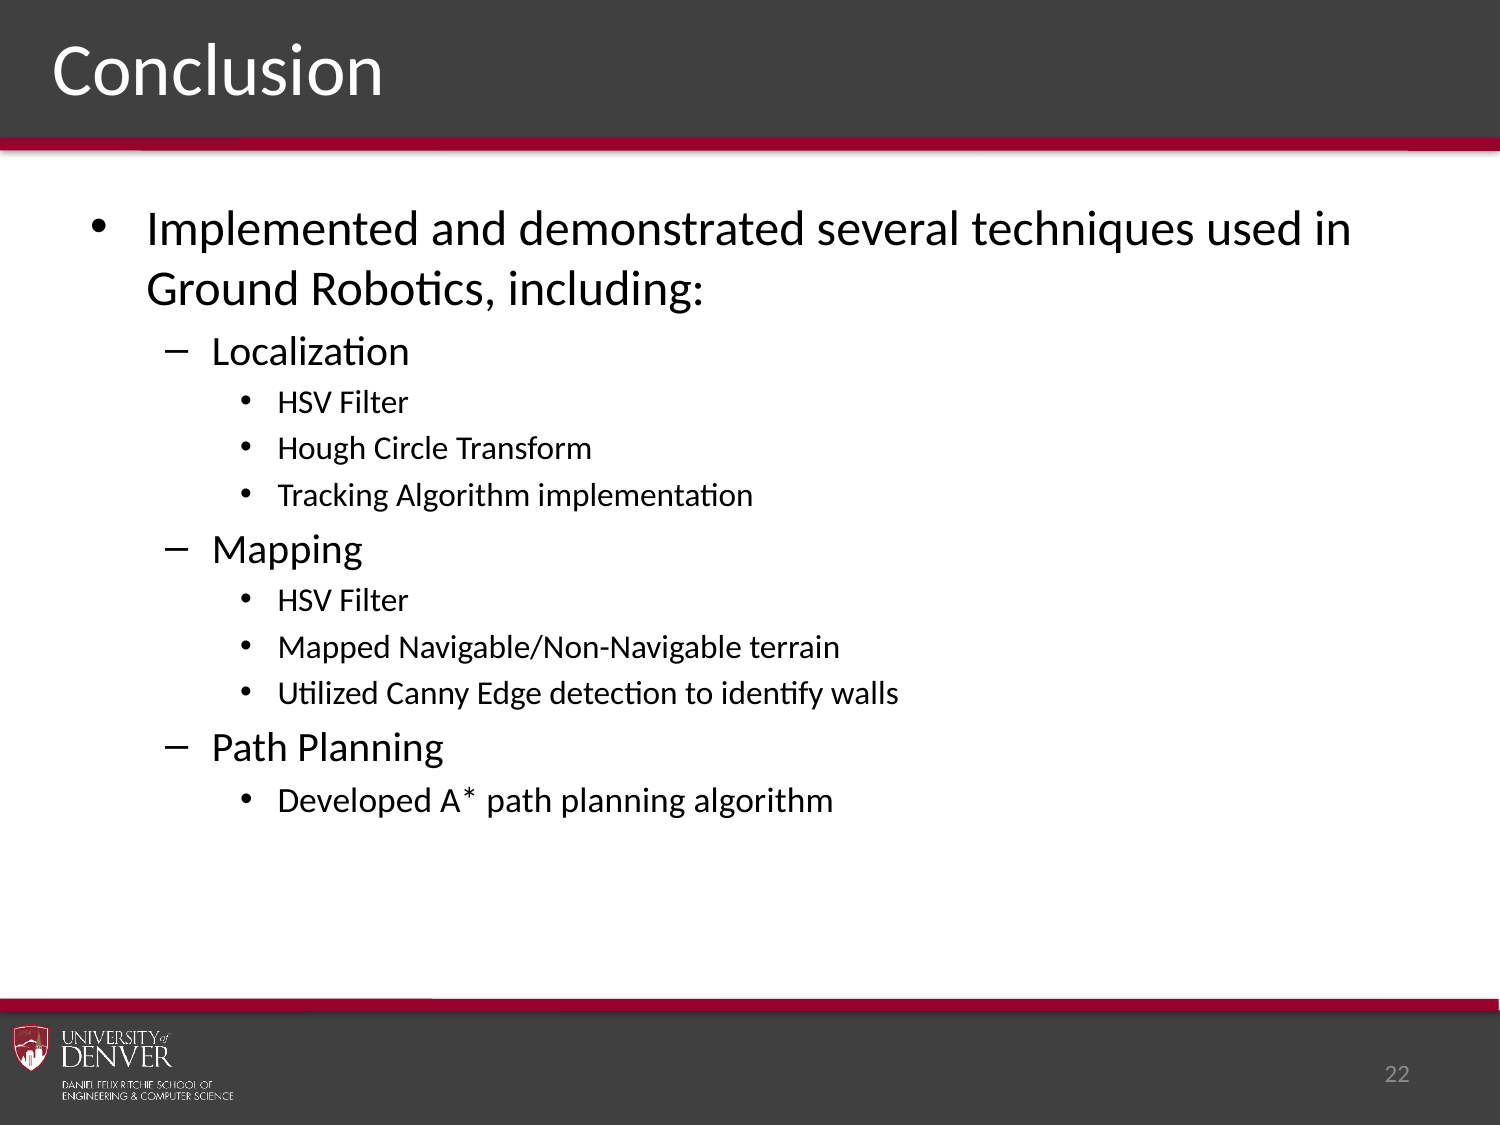

# Conclusion
Implemented and demonstrated several techniques used in Ground Robotics, including:
Localization
HSV Filter
Hough Circle Transform
Tracking Algorithm implementation
Mapping
HSV Filter
Mapped Navigable/Non-Navigable terrain
Utilized Canny Edge detection to identify walls
Path Planning
Developed A* path planning algorithm

22